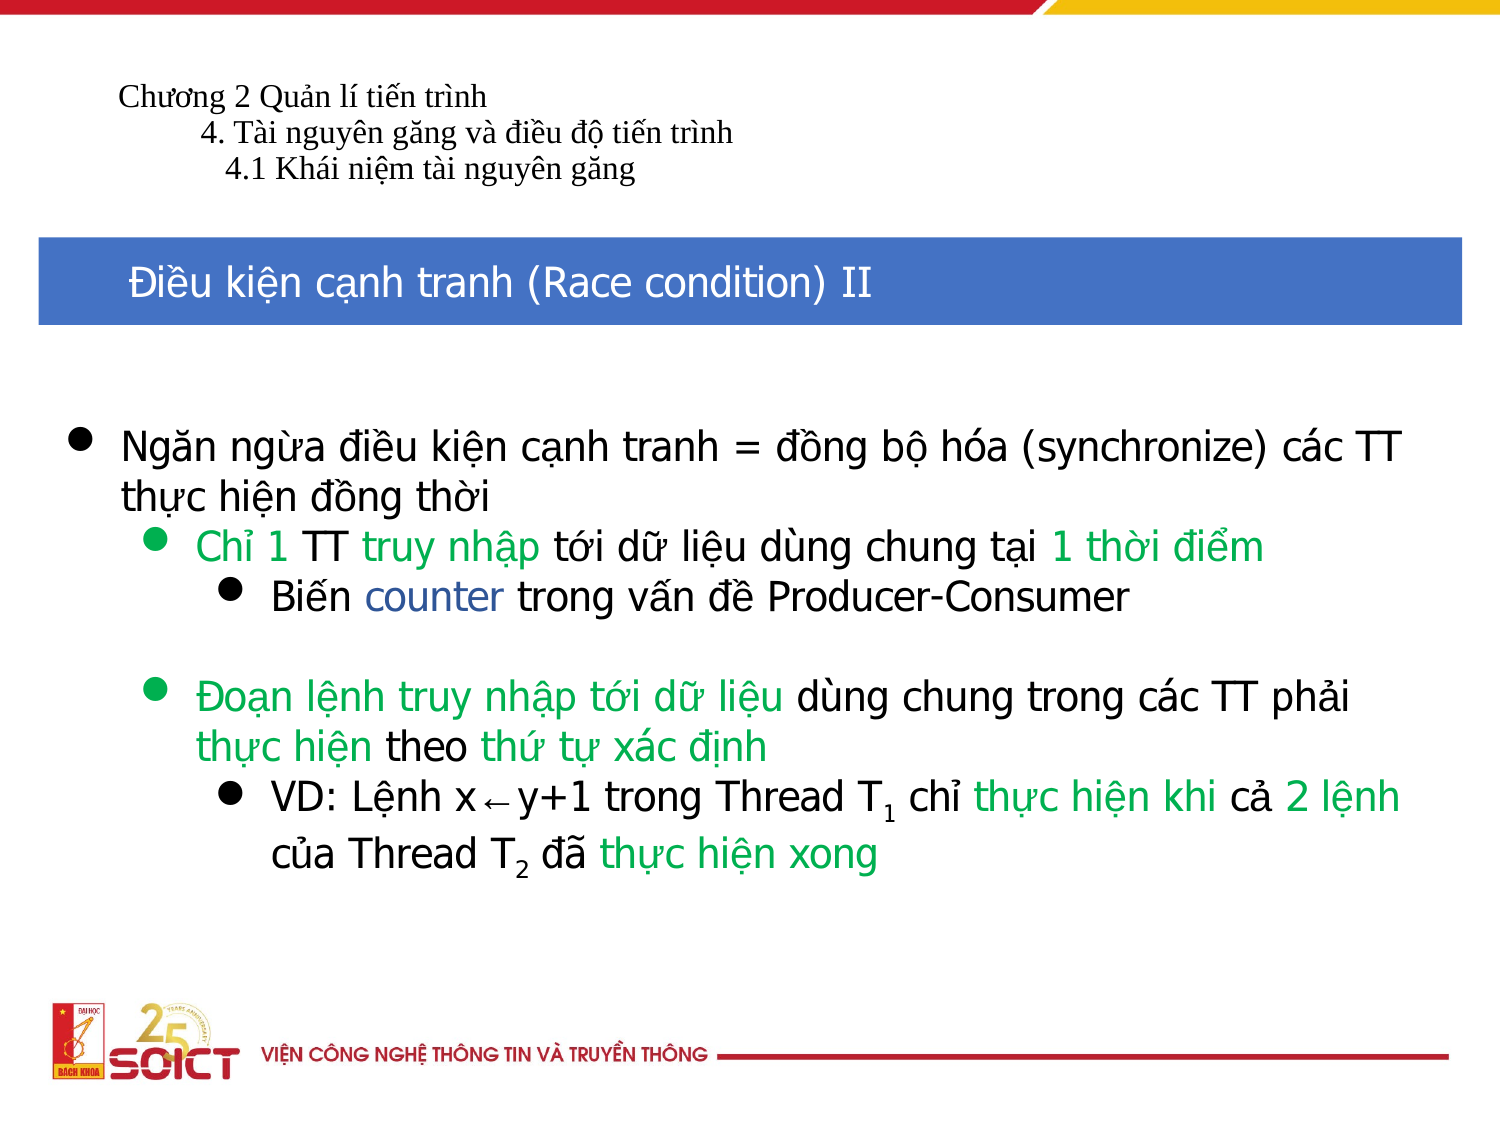

# Chương 2 Quản lí tiến trình 4. Tài nguyên găng và điều độ tiến trình 4.1 Khái niệm tài nguyên găng
Điều kiện cạnh tranh (Race condition) II

Ngăn ngừa điều kiện cạnh tranh = đồng bộ hóa (synchronize) các TT thực hiện đồng thời
Chỉ 1 TT truy nhập tới dữ liệu dùng chung tại 1 thời điểm
Biến counter trong vấn đề Producer-Consumer

Đoạn lệnh truy nhập tới dữ liệu dùng chung trong các TT phải thực hiện theo thứ tự xác định
VD: Lệnh x←y+1 trong Thread T1 chỉ thực hiện khi cả 2 lệnh của Thread T2 đã thực hiện xong